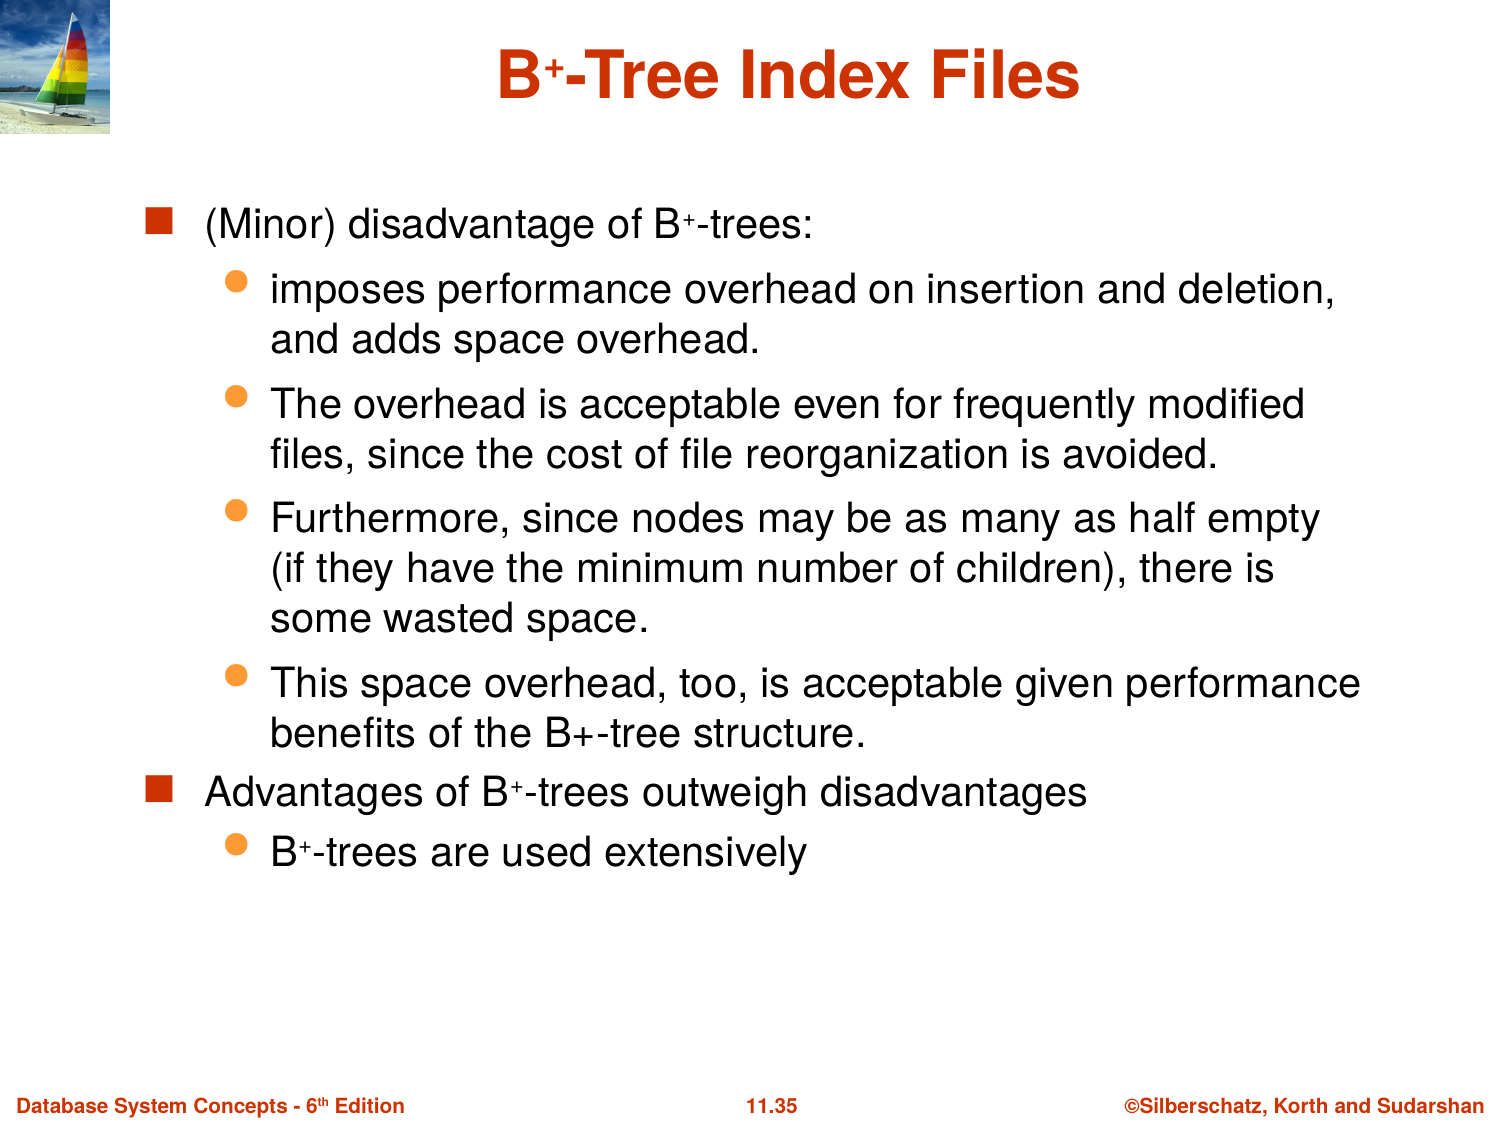

# B+-Tree Index Files
(Minor) disadvantage of B+-trees:
imposes performance overhead on insertion and deletion, and adds space overhead.
The overhead is acceptable even for frequently modified files, since the cost of file reorganization is avoided.
Furthermore, since nodes may be as many as half empty (if they have the minimum number of children), there is some wasted space.
This space overhead, too, is acceptable given performance benefits of the B+-tree structure.
Advantages of B+-trees outweigh disadvantages
B+-trees are used extensively